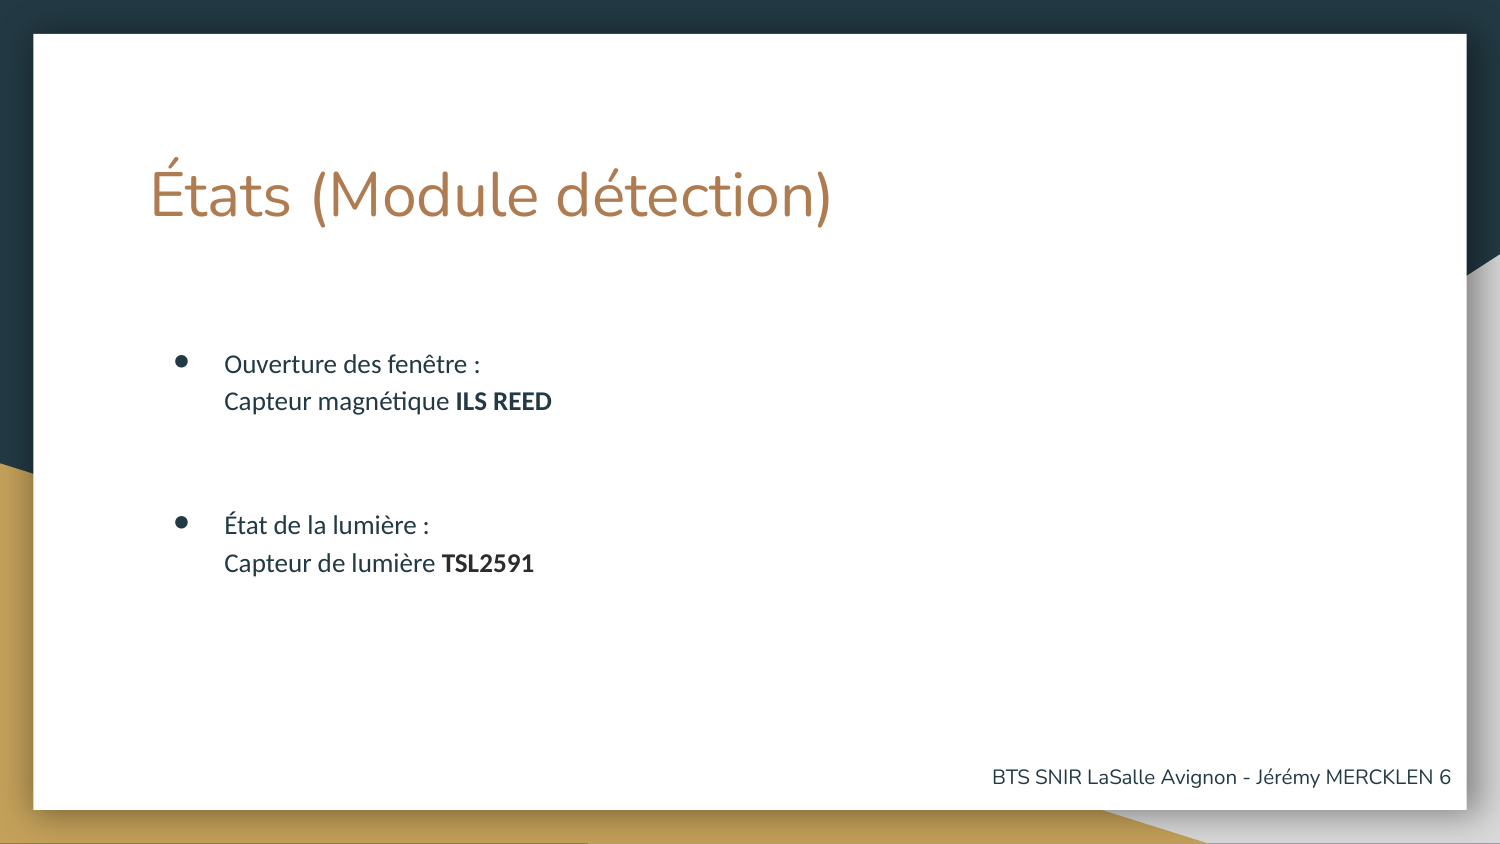

# États (Module détection)
Ouverture des fenêtre :
Capteur magnétique ILS REED

État de la lumière :
Capteur de lumière TSL2591
BTS SNIR LaSalle Avignon - Jérémy MERCKLEN 6